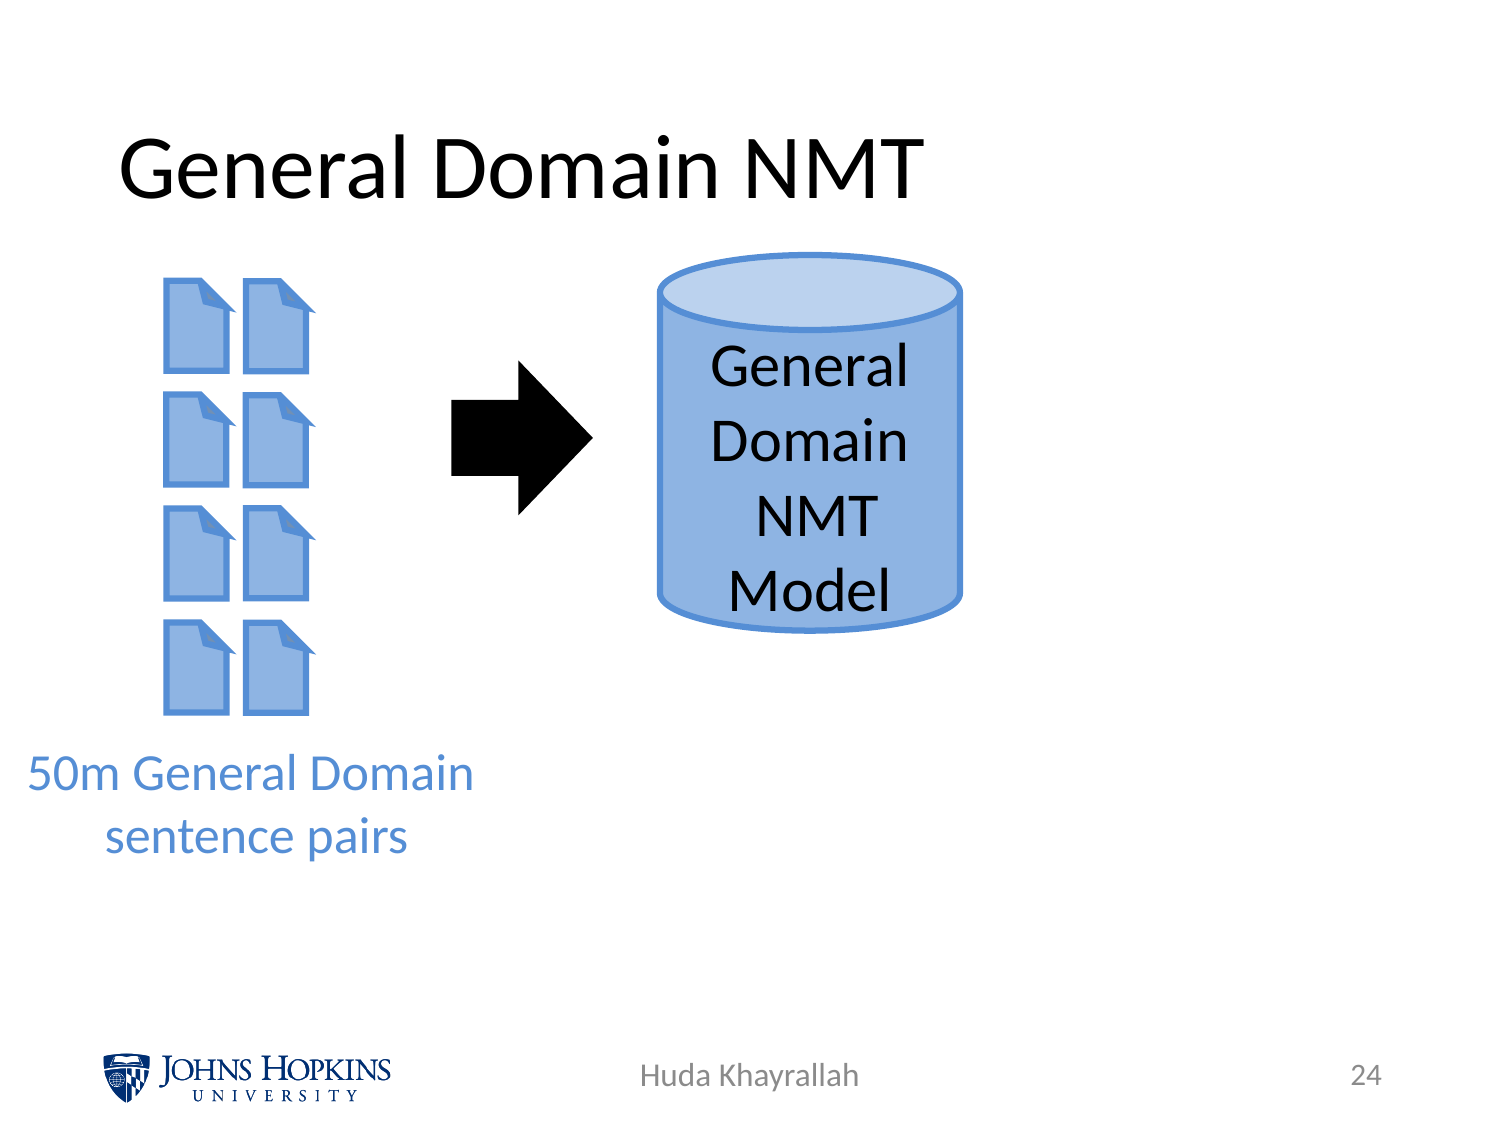

# General Domain NMT

General Domain
 NMT Model

50m General Domain
 sentence pairs
Huda Khayrallah
24